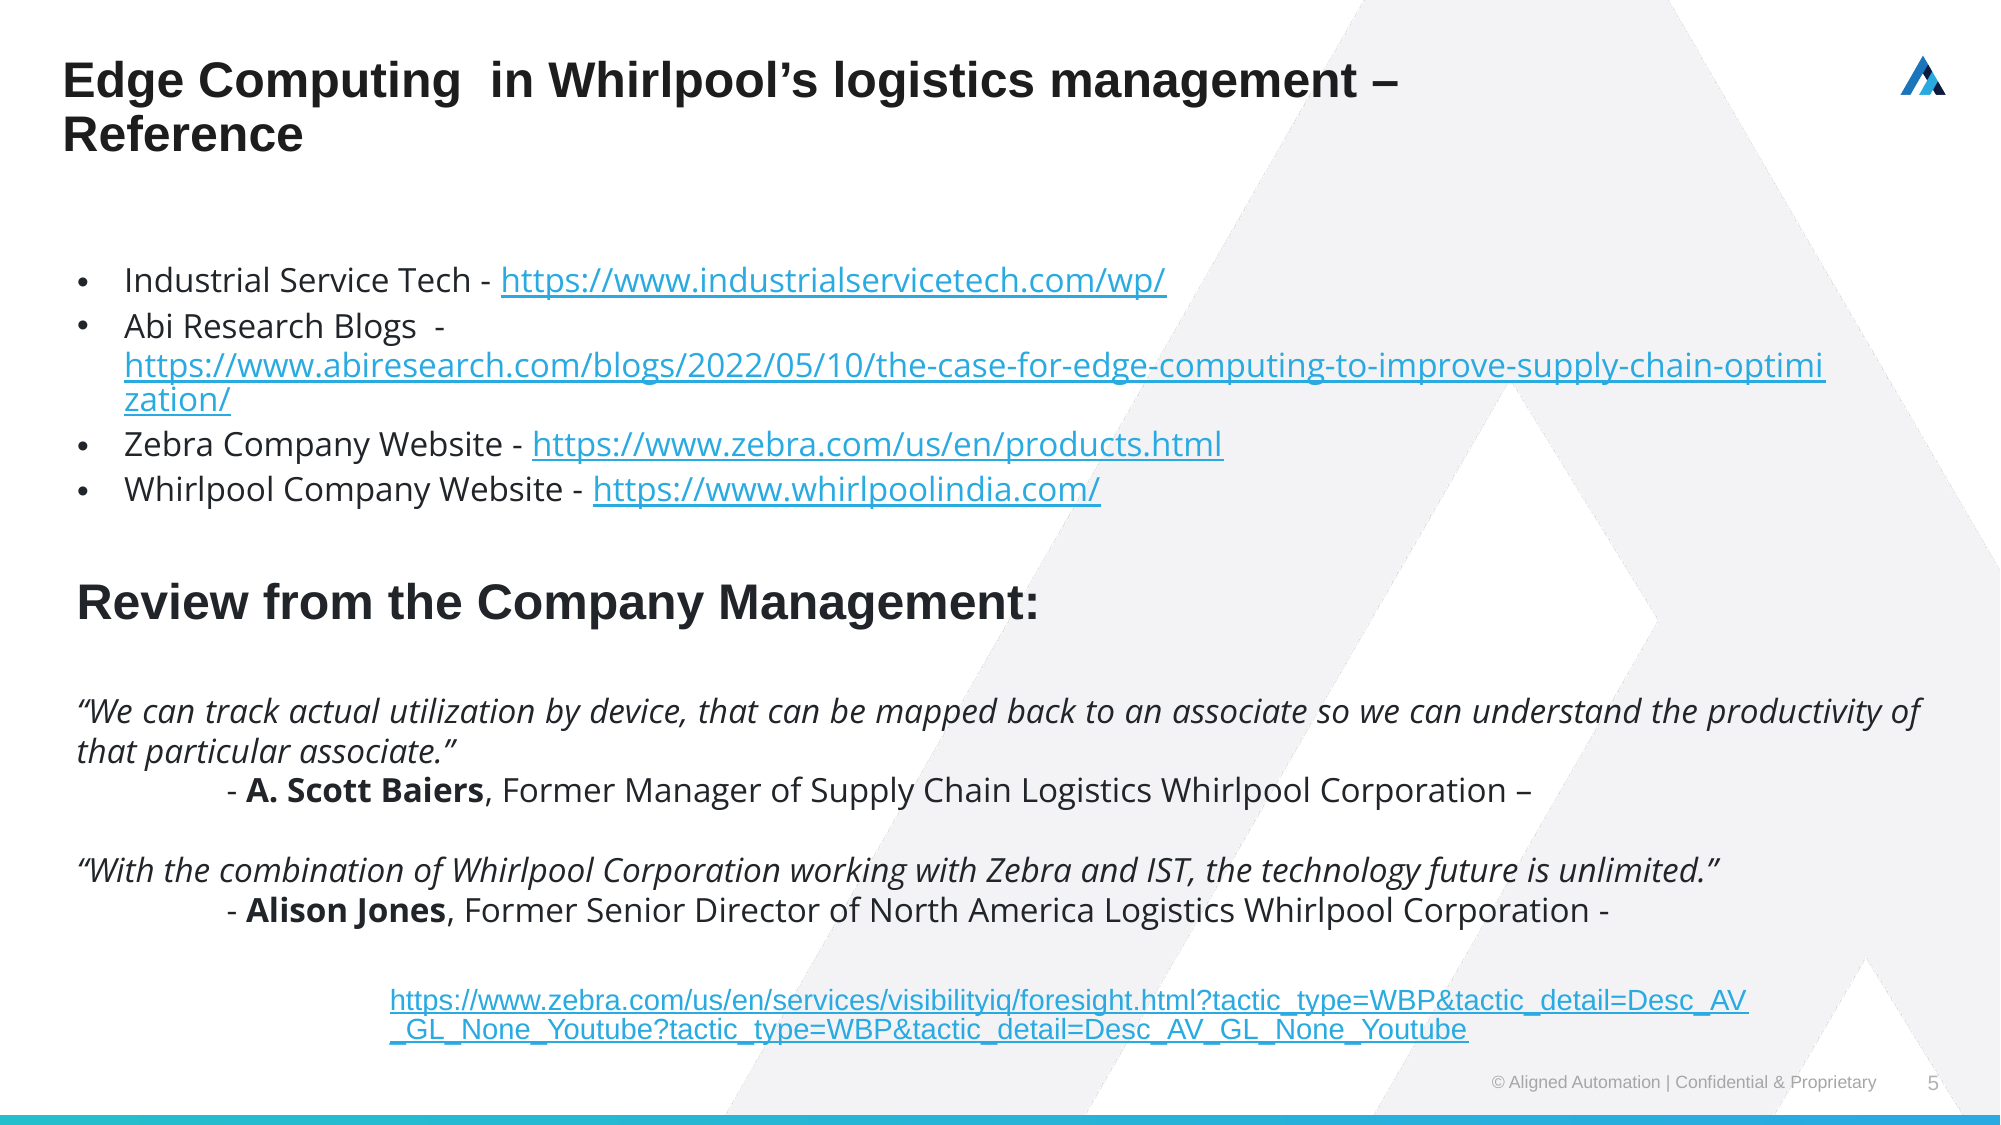

# Edge Computing  in Whirlpool’s logistics management – Reference
Industrial Service Tech - https://www.industrialservicetech.com/wp/
Abi Research Blogs  - https://www.abiresearch.com/blogs/2022/05/10/the-case-for-edge-computing-to-improve-supply-chain-optimization/
Zebra Company Website - https://www.zebra.com/us/en/products.html
Whirlpool Company Website - https://www.whirlpoolindia.com/
Review from the Company Management:

“We can track actual utilization by device, that can be mapped back to an associate so we can understand the productivity of that particular associate.”
	- A. Scott Baiers, Former Manager of Supply Chain Logistics Whirlpool Corporation –

“With the combination of Whirlpool Corporation working with Zebra and IST, the technology future is unlimited.”
	- Alison Jones, Former Senior Director of North America Logistics Whirlpool Corporation -
https://www.zebra.com/us/en/services/visibilityiq/foresight.html?tactic_type=WBP&tactic_detail=Desc_AV_GL_None_Youtube?tactic_type=WBP&tactic_detail=Desc_AV_GL_None_Youtube

5